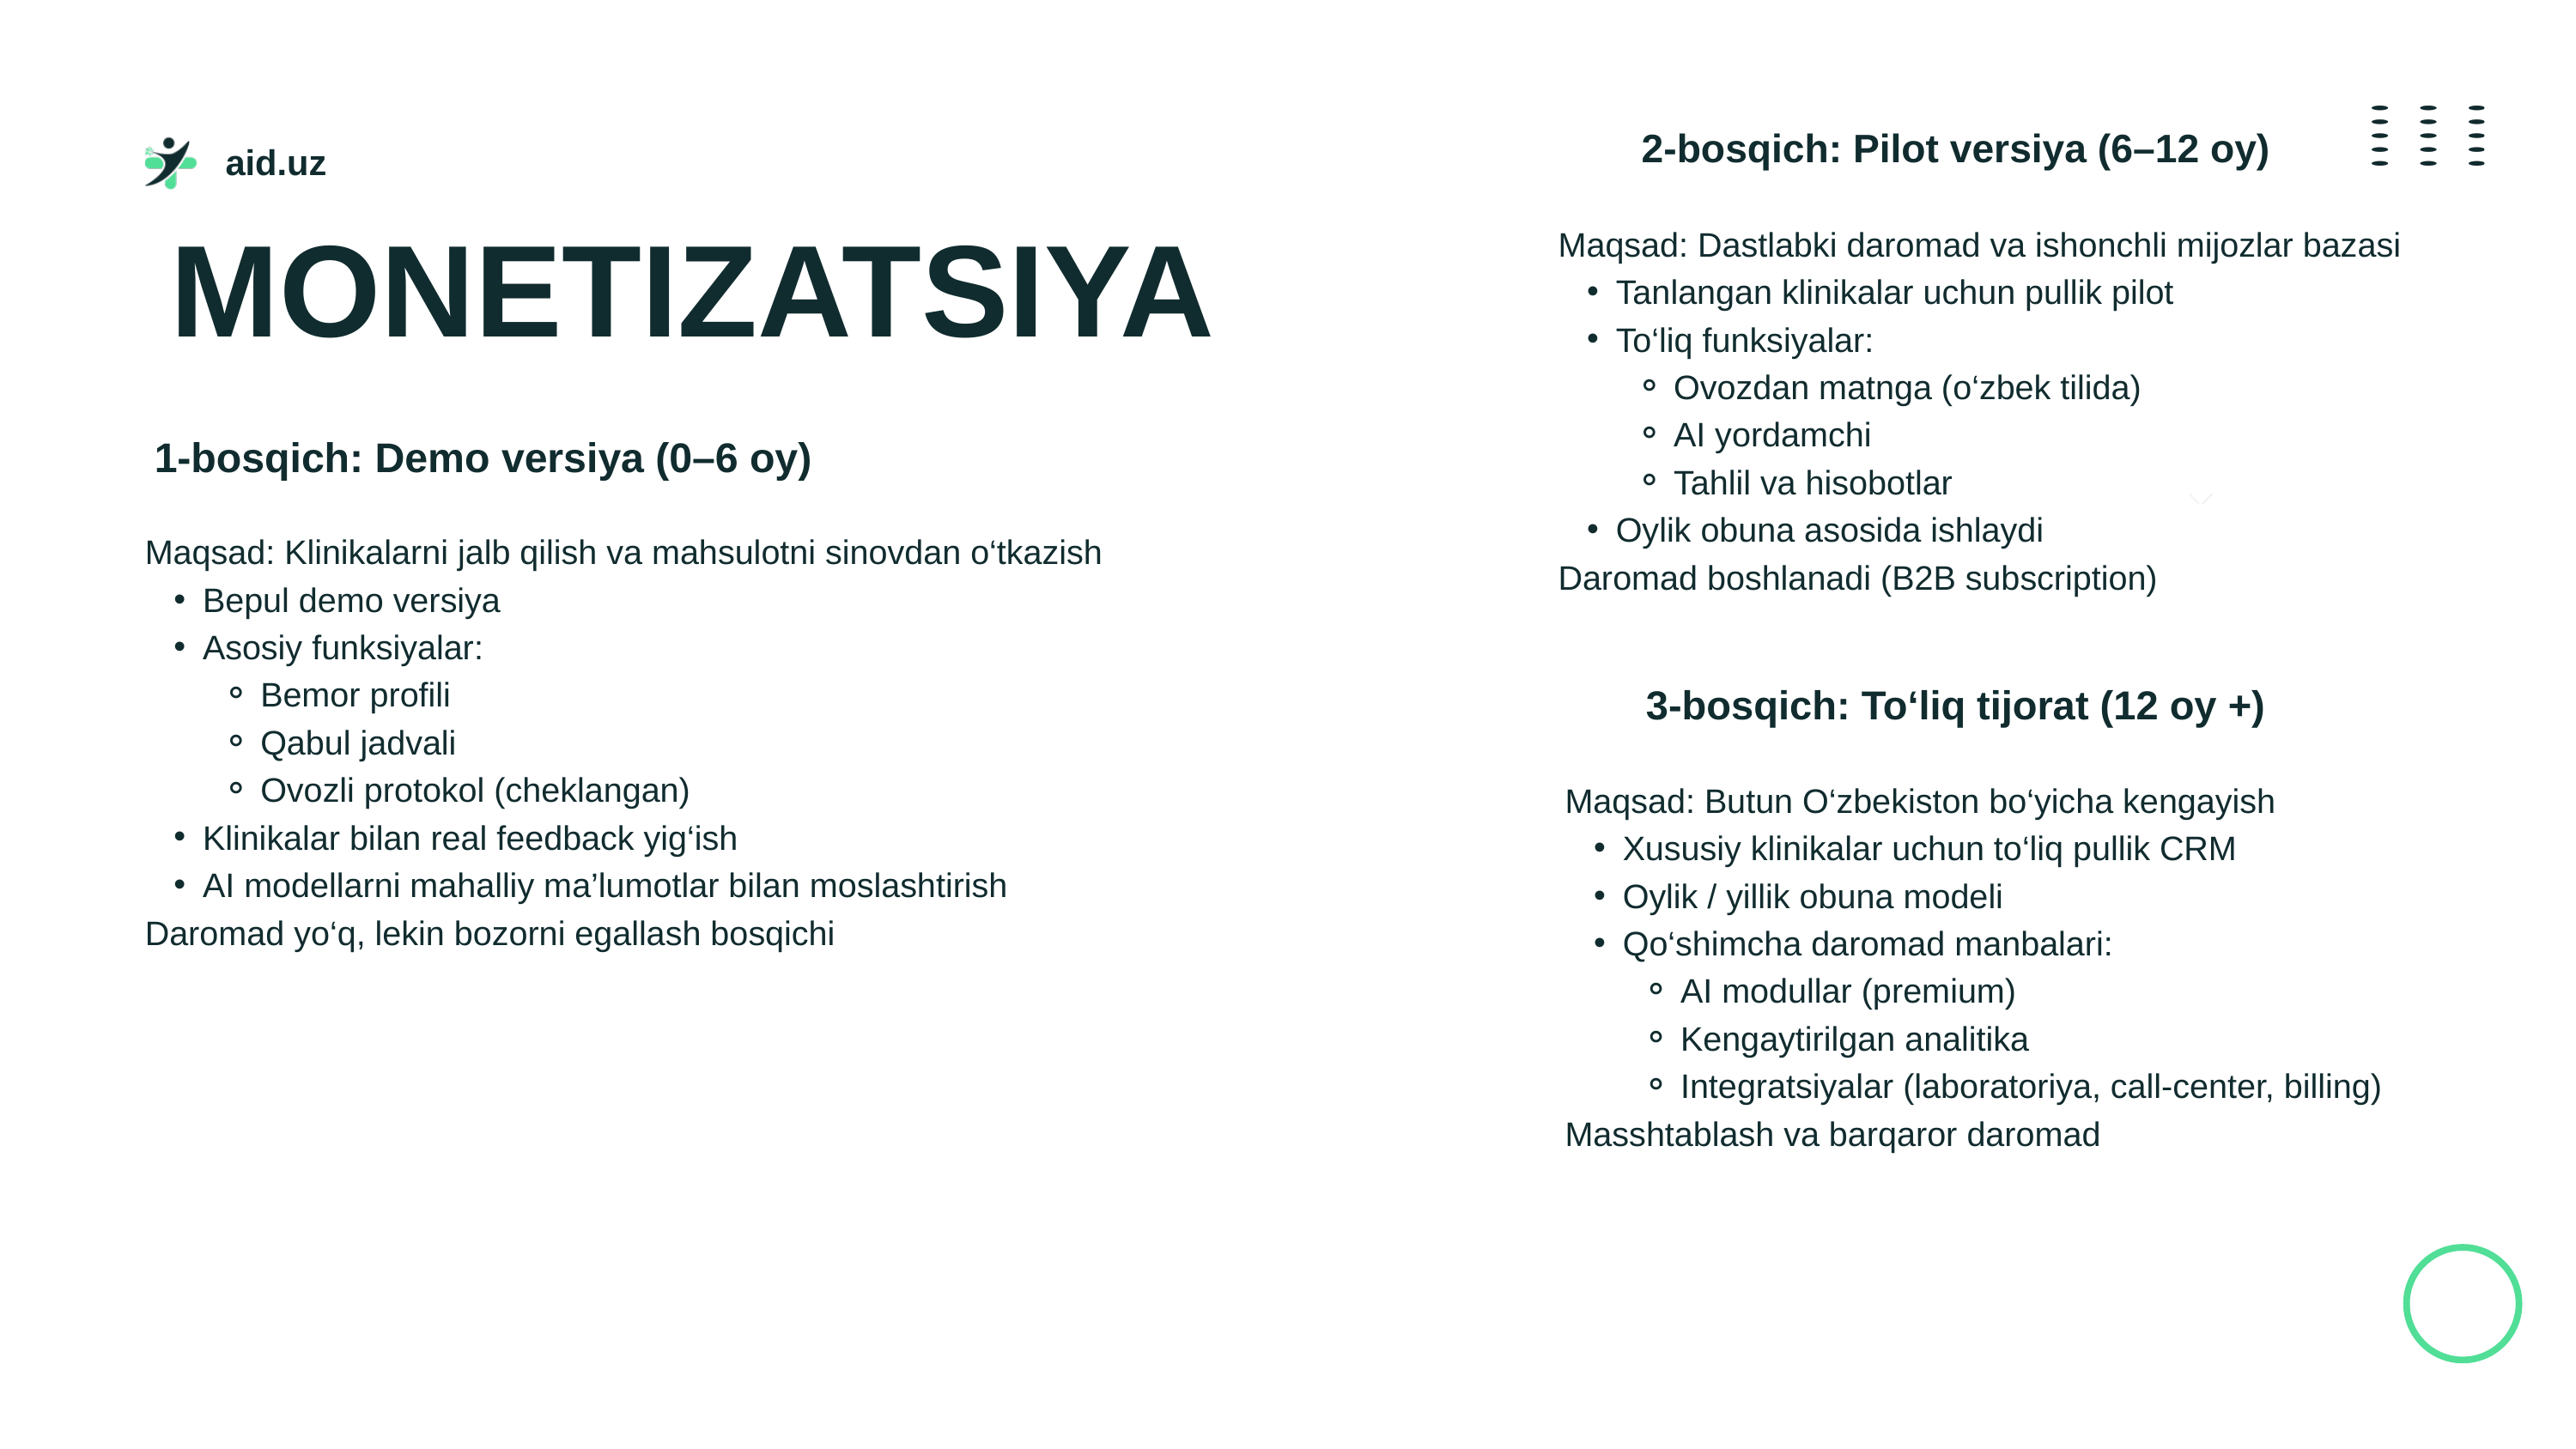

2-bosqich: Pilot versiya (6–12 oy)

aid.uz
Maqsad: Dastlabki daromad va ishonchli mijozlar bazasi
Tanlangan klinikalar uchun pullik pilot
To‘liq funksiyalar:
Ovozdan matnga (o‘zbek tilida)
AI yordamchi
Tahlil va hisobotlar
Oylik obuna asosida ishlaydi
Daromad boshlanadi (B2B subscription)

MONETIZATSIYA
1-bosqich: Demo versiya (0–6 oy)

Maqsad: Klinikalarni jalb qilish va mahsulotni sinovdan o‘tkazish
Bepul demo versiya
Asosiy funksiyalar:
Bemor profili
Qabul jadvali
Ovozli protokol (cheklangan)
Klinikalar bilan real feedback yig‘ish
AI modellarni mahalliy ma’lumotlar bilan moslashtirish
Daromad yo‘q, lekin bozorni egallash bosqichi

3-bosqich: To‘liq tijorat (12 oy +)
Maqsad: Butun O‘zbekiston bo‘yicha kengayish
Xususiy klinikalar uchun to‘liq pullik CRM
Oylik / yillik obuna modeli
Qo‘shimcha daromad manbalari:
AI modullar (premium)
Kengaytirilgan analitika
Integratsiyalar (laboratoriya, call-center, billing)
Masshtablash va barqaror daromad